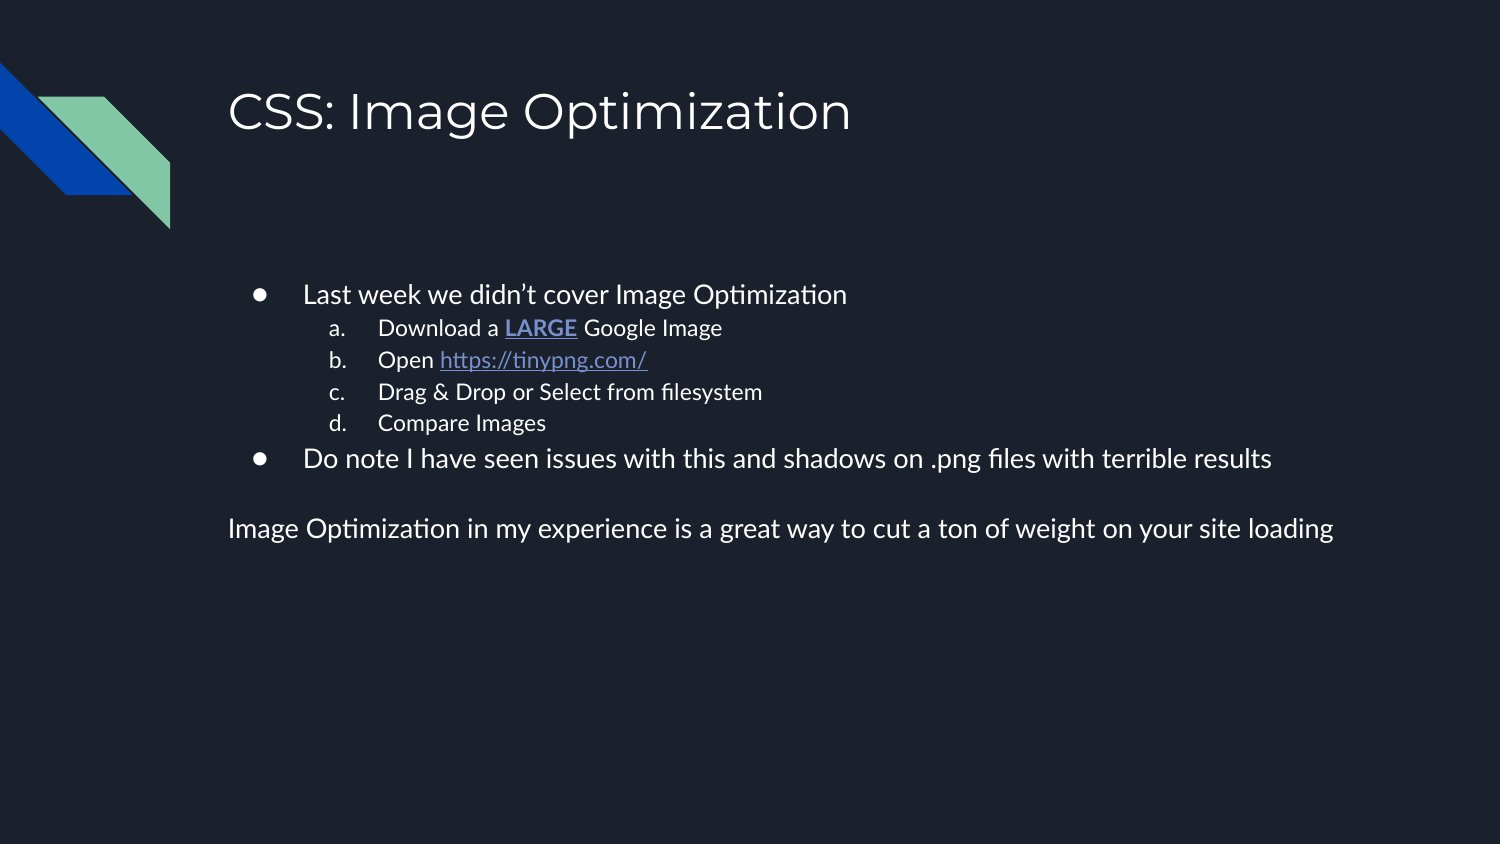

# CSS: Image Optimization
Last week we didn’t cover Image Optimization
Download a LARGE Google Image
Open https://tinypng.com/
Drag & Drop or Select from filesystem
Compare Images
Do note I have seen issues with this and shadows on .png files with terrible results
Image Optimization in my experience is a great way to cut a ton of weight on your site loading